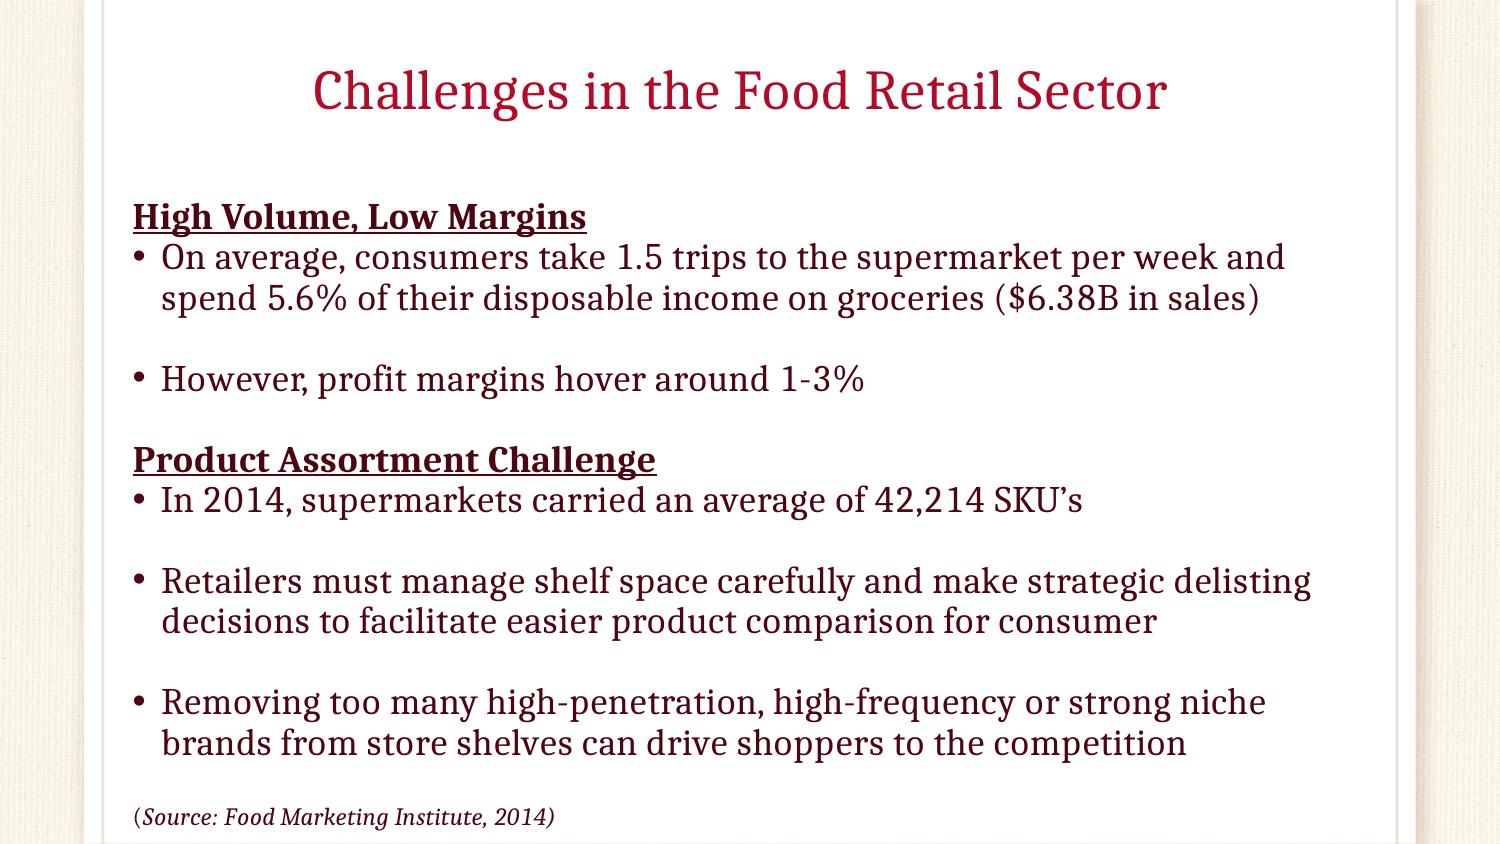

# Challenges in the Food Retail Sector

High Volume, Low Margins
On average, consumers take 1.5 trips to the supermarket per week and spend 5.6% of their disposable income on groceries ($6.38B in sales)

However, profit margins hover around 1-3%

Product Assortment Challenge
In 2014, supermarkets carried an average of 42,214 SKU’s

Retailers must manage shelf space carefully and make strategic delisting decisions to facilitate easier product comparison for consumer

Removing too many high-penetration, high-frequency or strong niche brands from store shelves can drive shoppers to the competition

(Source: Food Marketing Institute, 2014)